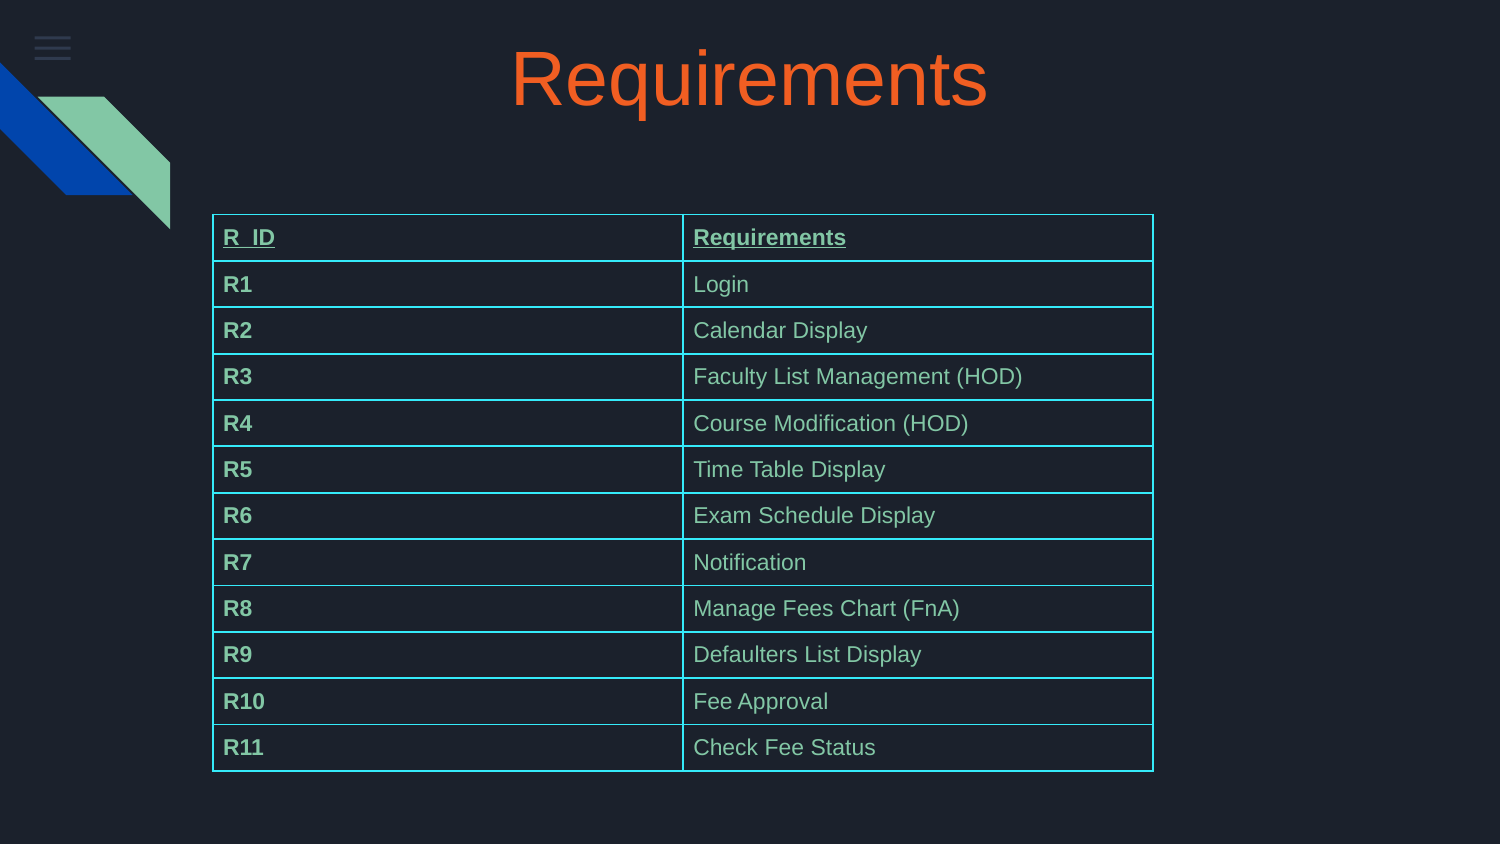

# Requirements
| R\_ID | Requirements |
| --- | --- |
| R1 | Login |
| R2 | Calendar Display |
| R3 | Faculty List Management (HOD) |
| R4 | Course Modification (HOD) |
| R5 | Time Table Display |
| R6 | Exam Schedule Display |
| R7 | Notification |
| R8 | Manage Fees Chart (FnA) |
| R9 | Defaulters List Display |
| R10 | Fee Approval |
| R11 | Check Fee Status |